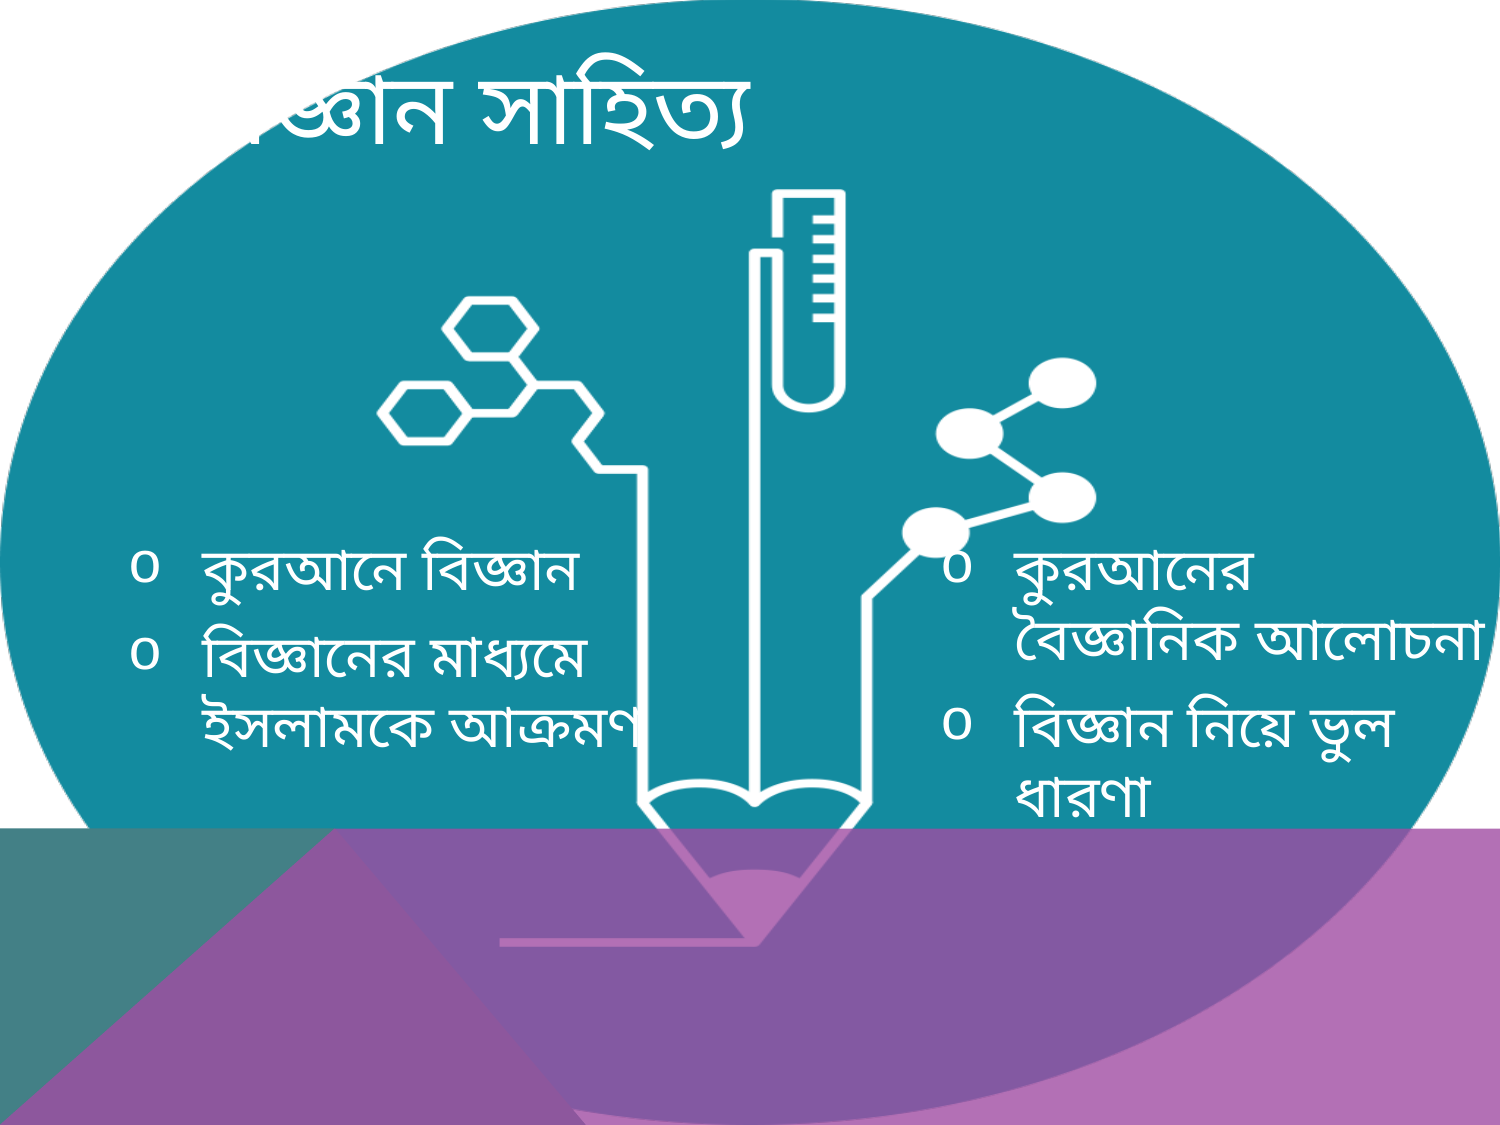

# বিজ্ঞান সাহিত্য
কুরআনে বিজ্ঞান
বিজ্ঞানের মাধ্যমে ইসলামকে আক্রমণ
কুরআনের বৈজ্ঞানিক আলোচনা
বিজ্ঞান নিয়ে ভুল ধারণা